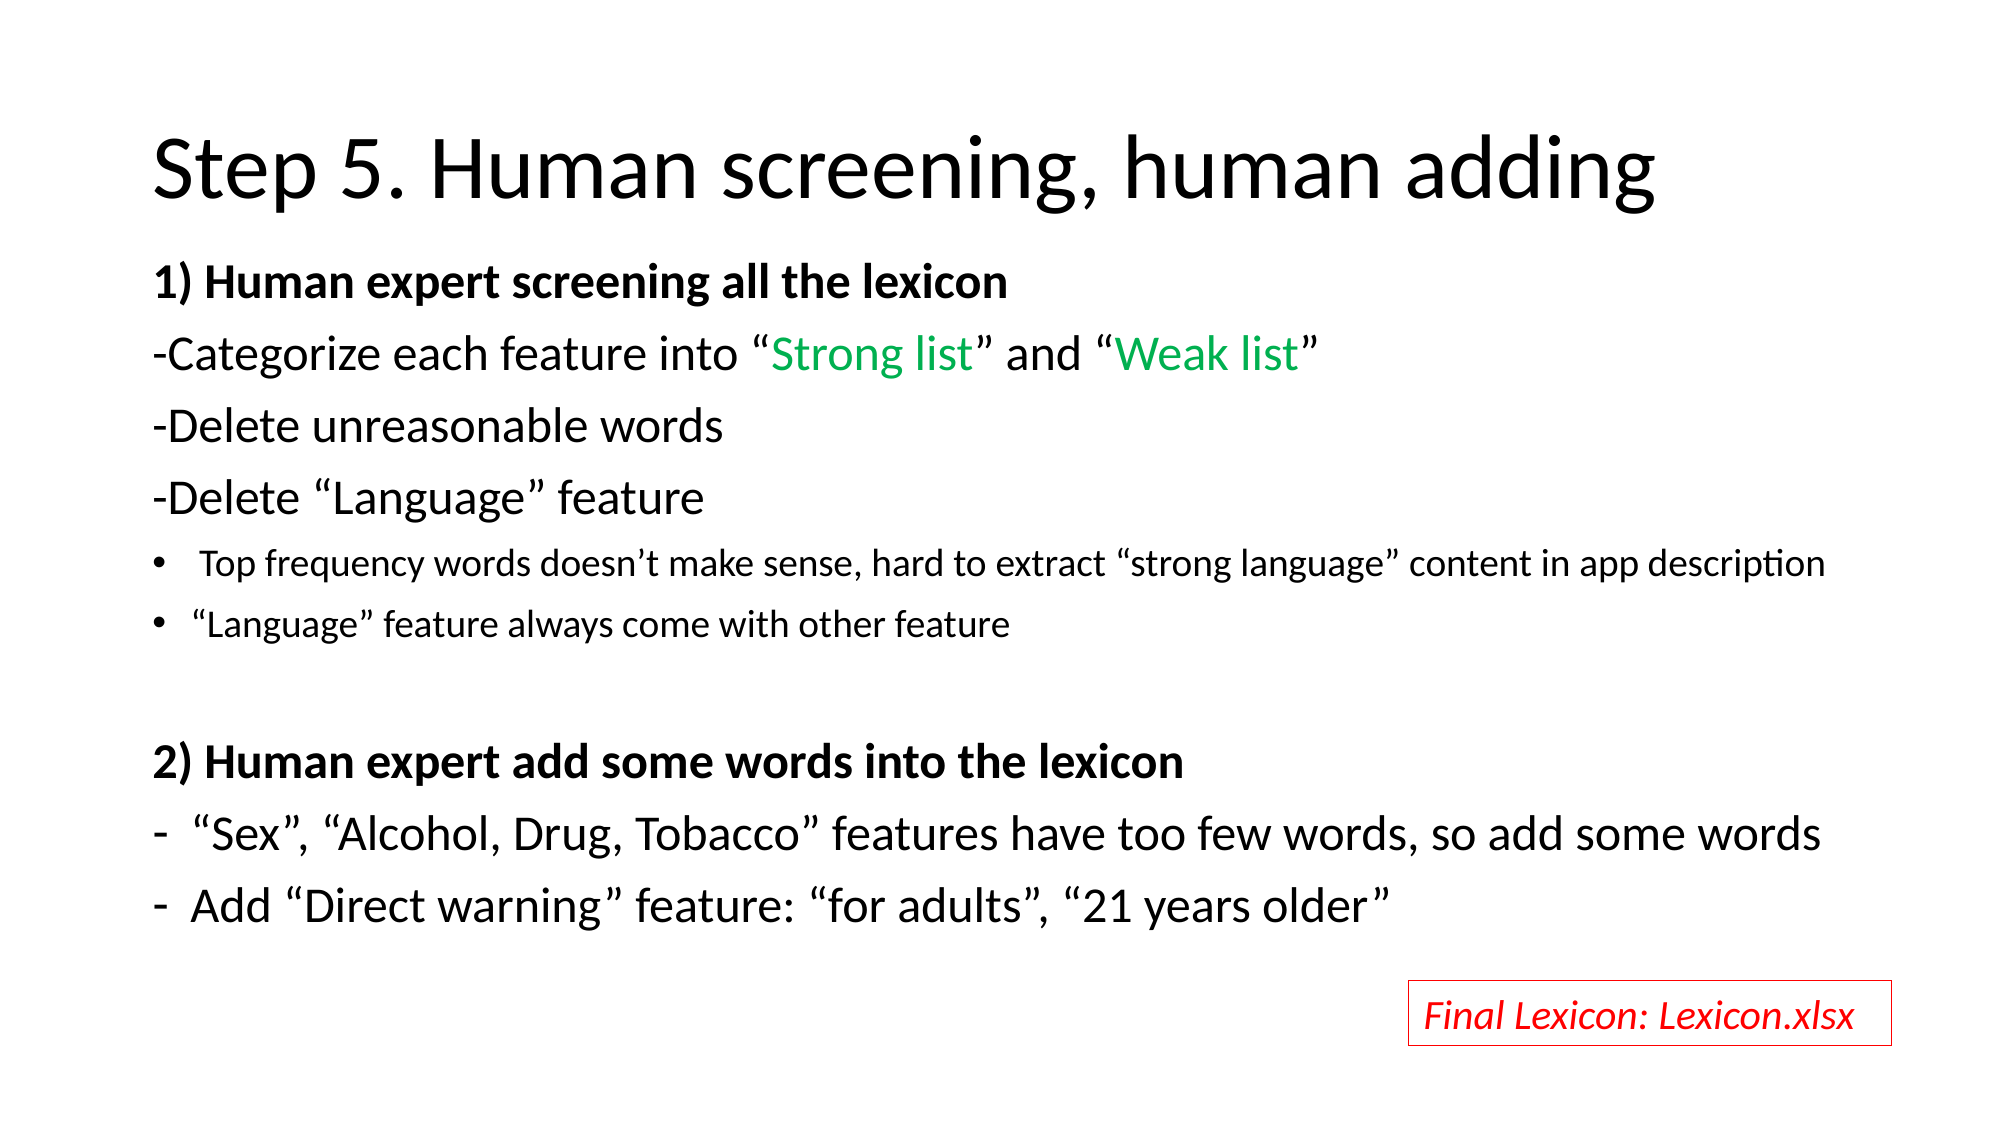

# Step 5. Human screening, human adding
1) Human expert screening all the lexicon
-Categorize each feature into “Strong list” and “Weak list”
-Delete unreasonable words
-Delete “Language” feature
 Top frequency words doesn’t make sense, hard to extract “strong language” content in app description
“Language” feature always come with other feature

2) Human expert add some words into the lexicon
“Sex”, “Alcohol, Drug, Tobacco” features have too few words, so add some words
Add “Direct warning” feature: “for adults”, “21 years older”
Final Lexicon: Lexicon.xlsx